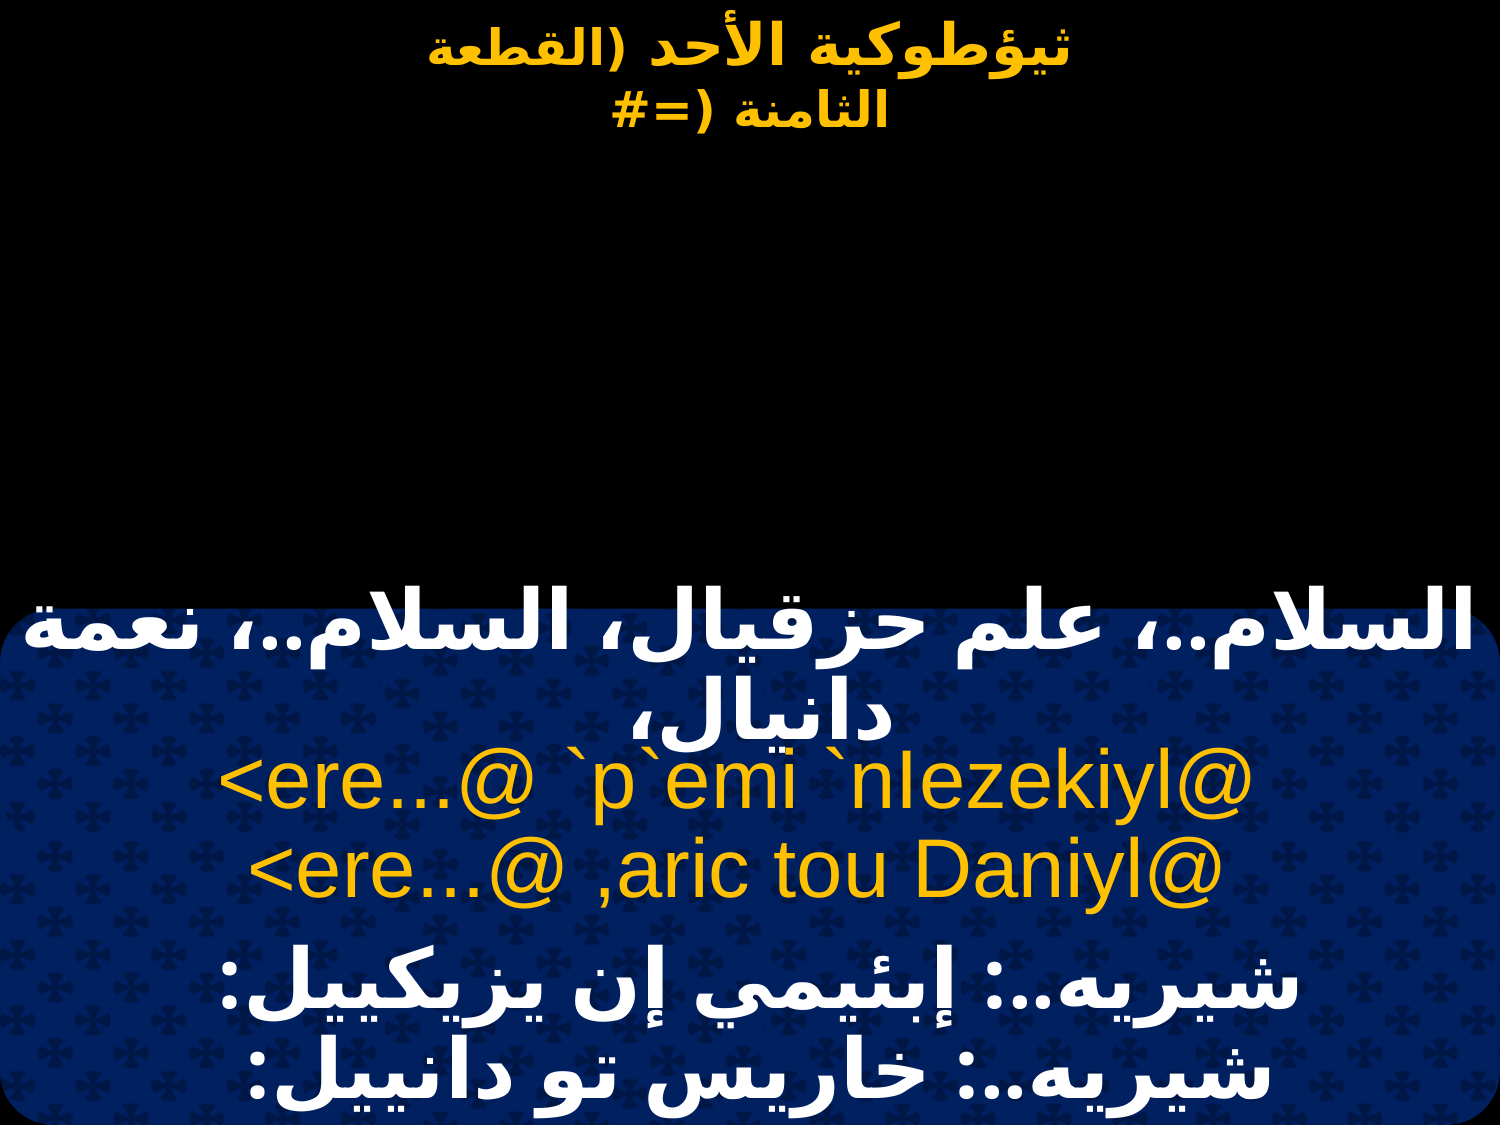

السلام..، علم حزقيال، السلام..، نعمة دانيال،
<ere...@ `p`emi `nIezekiyl@
<ere...@ ,aric tou Daniyl@
شيريه..: إبئيمي إن يزيكييل:
شيريه..: خاريس تو دانييل: